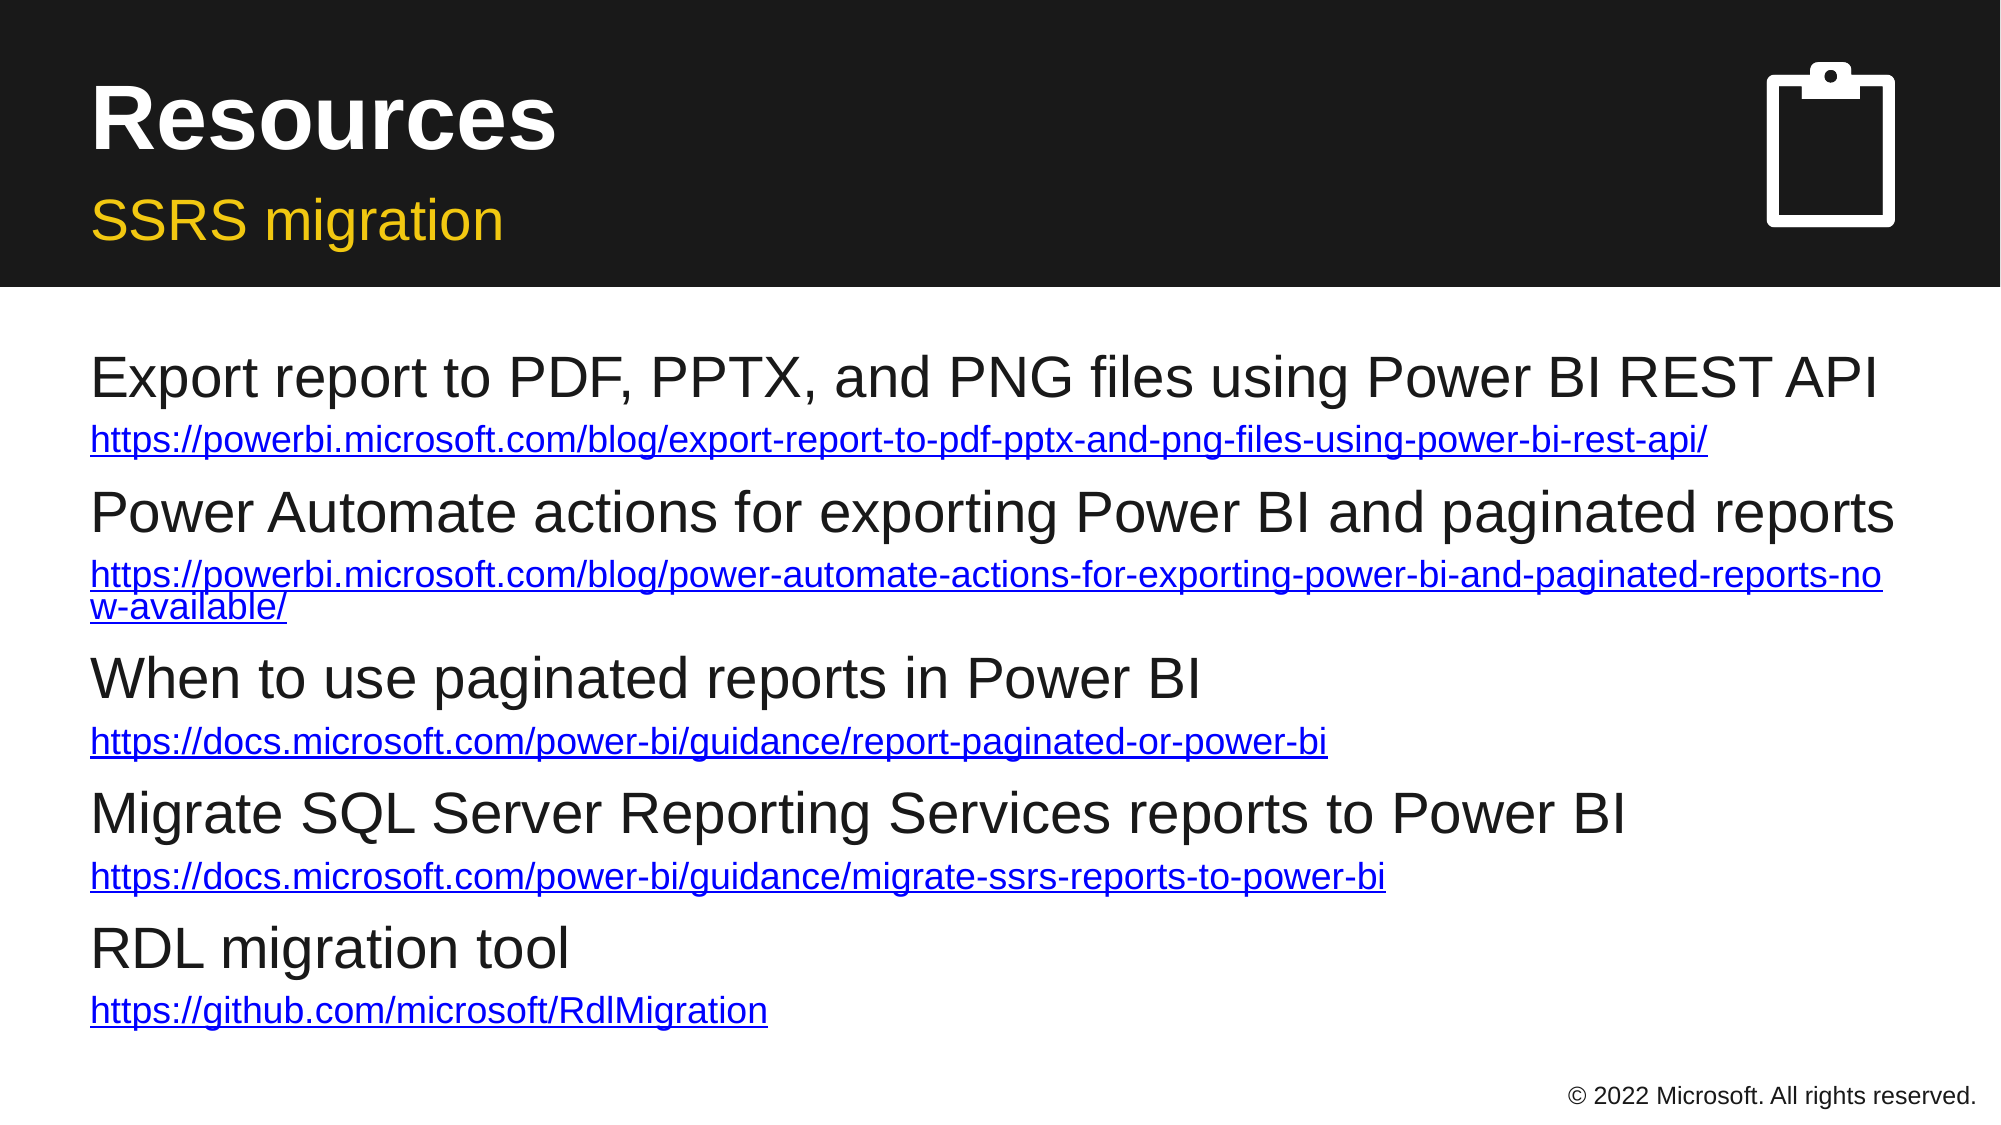

# Resources
SSRS migration
Export report to PDF, PPTX, and PNG files using Power BI REST API
https://powerbi.microsoft.com/blog/export-report-to-pdf-pptx-and-png-files-using-power-bi-rest-api/
Power Automate actions for exporting Power BI and paginated reports
https://powerbi.microsoft.com/blog/power-automate-actions-for-exporting-power-bi-and-paginated-reports-now-available/
When to use paginated reports in Power BI
https://docs.microsoft.com/power-bi/guidance/report-paginated-or-power-bi
Migrate SQL Server Reporting Services reports to Power BI
https://docs.microsoft.com/power-bi/guidance/migrate-ssrs-reports-to-power-bi
RDL migration tool
https://github.com/microsoft/RdlMigration

© 2022 Microsoft. All rights reserved.